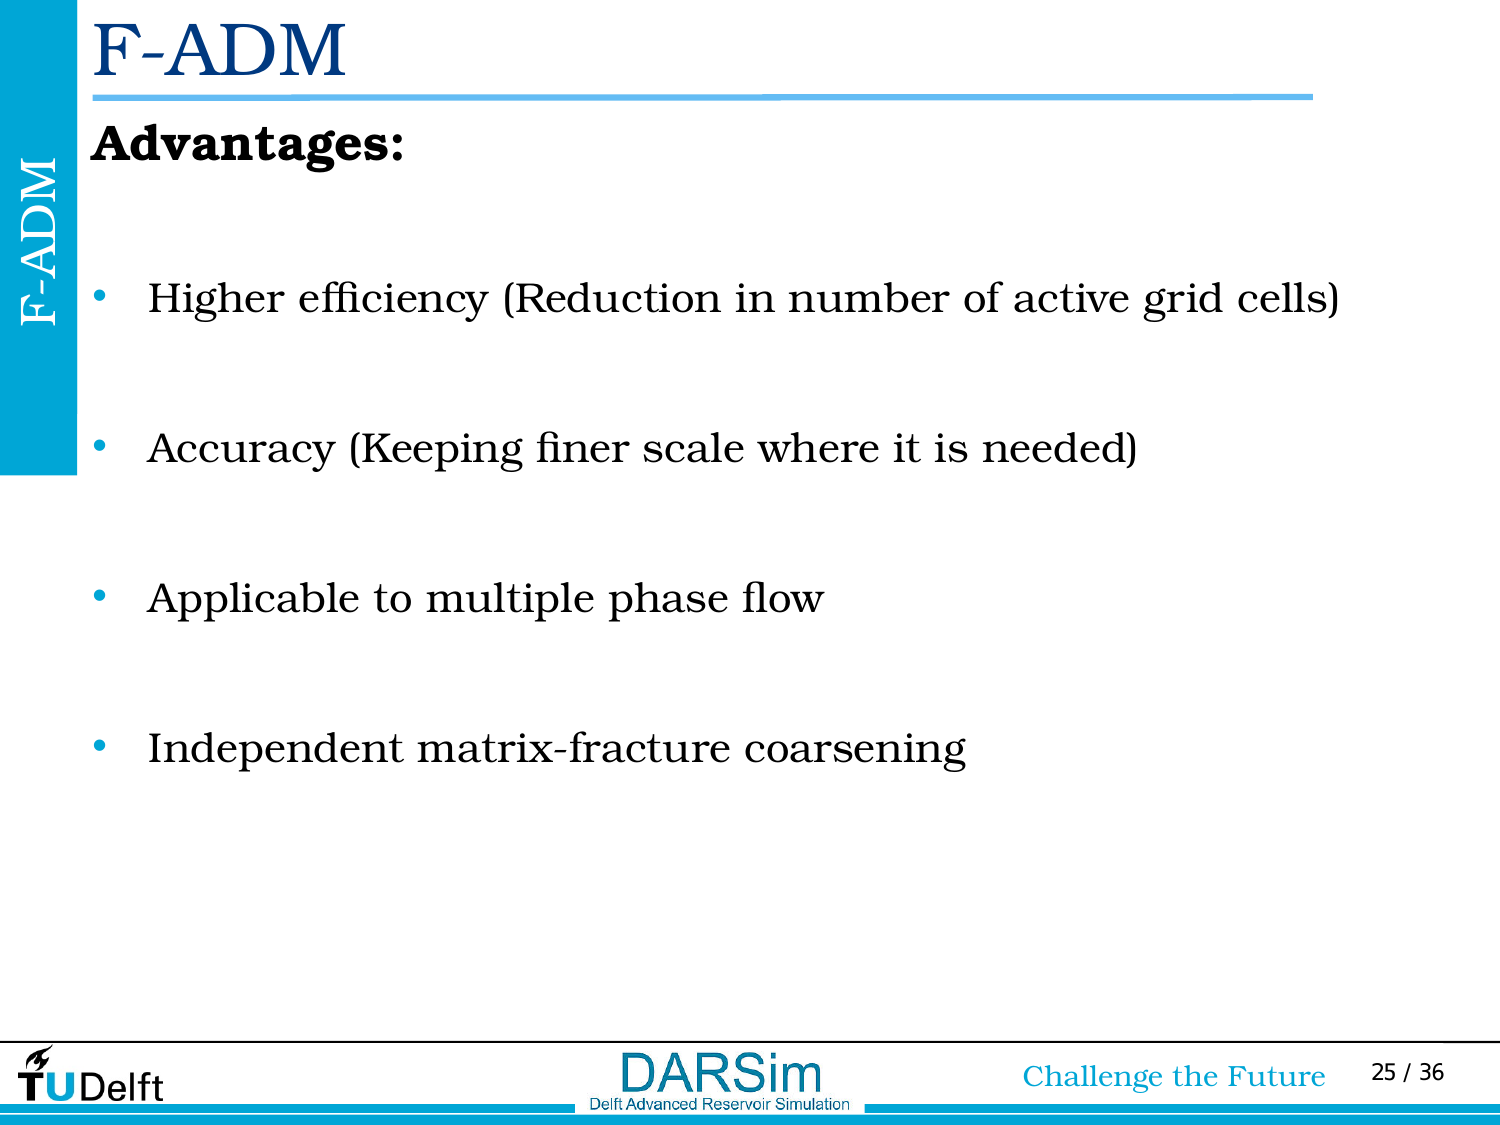

# F-ADM
Advantages:

Higher efficiency (Reduction in number of active grid cells)

Accuracy (Keeping finer scale where it is needed)

Applicable to multiple phase flow

Independent matrix-fracture coarsening

F-ADM